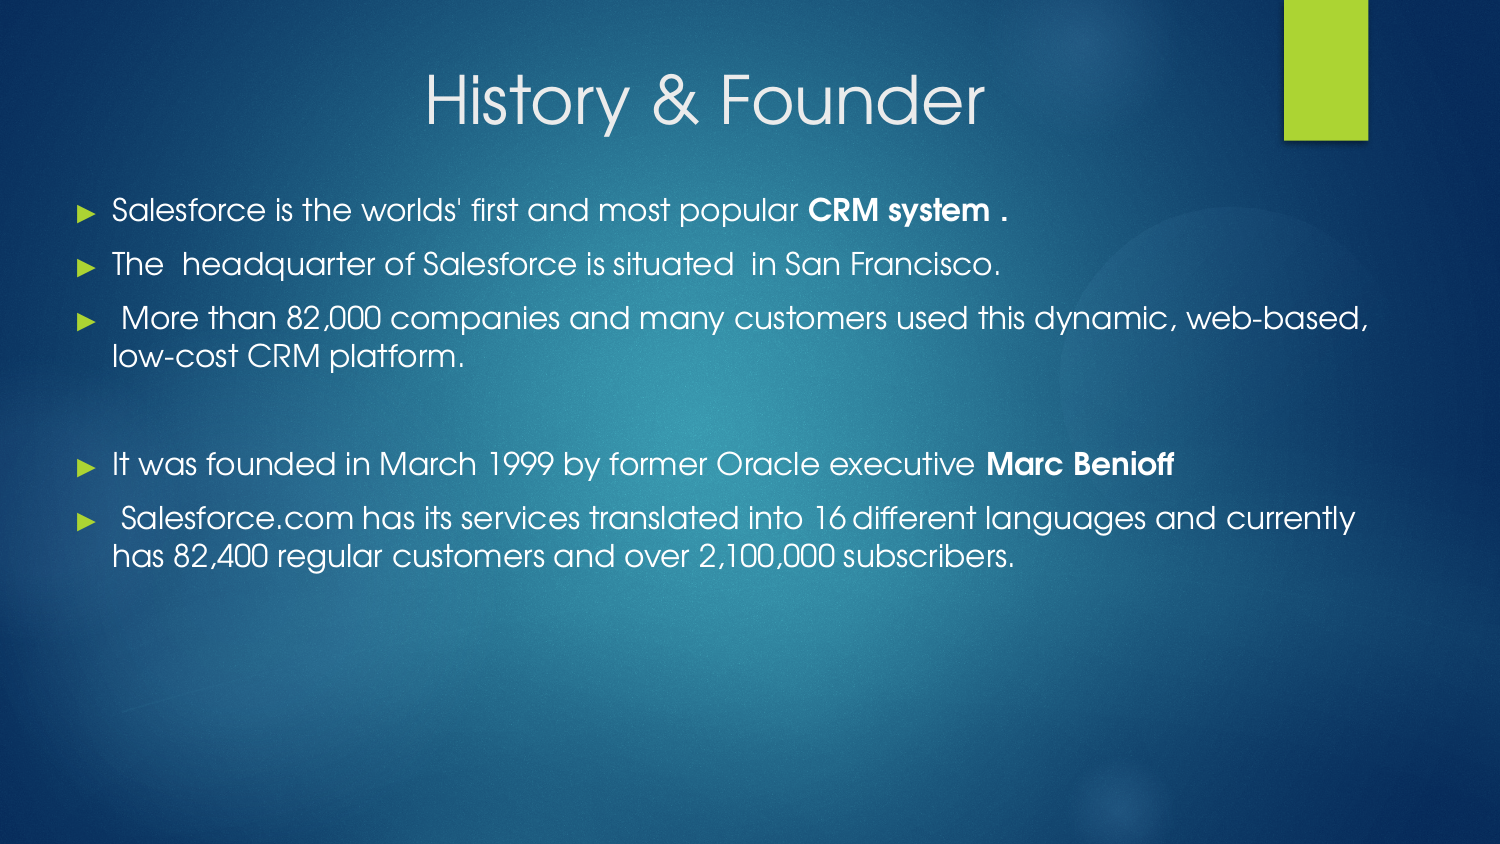

# History & Founder
Salesforce is the worlds' first and most popular CRM system .
The  headquarter of Salesforce is situated  in San Francisco.
 More than 82,000 companies and many customers used this dynamic, web-based, low-cost CRM platform.

It was founded in March 1999 by former Oracle executive Marc Benioff
 Salesforce.com has its services translated into 16 different languages and currently has 82,400 regular customers and over 2,100,000 subscribers.